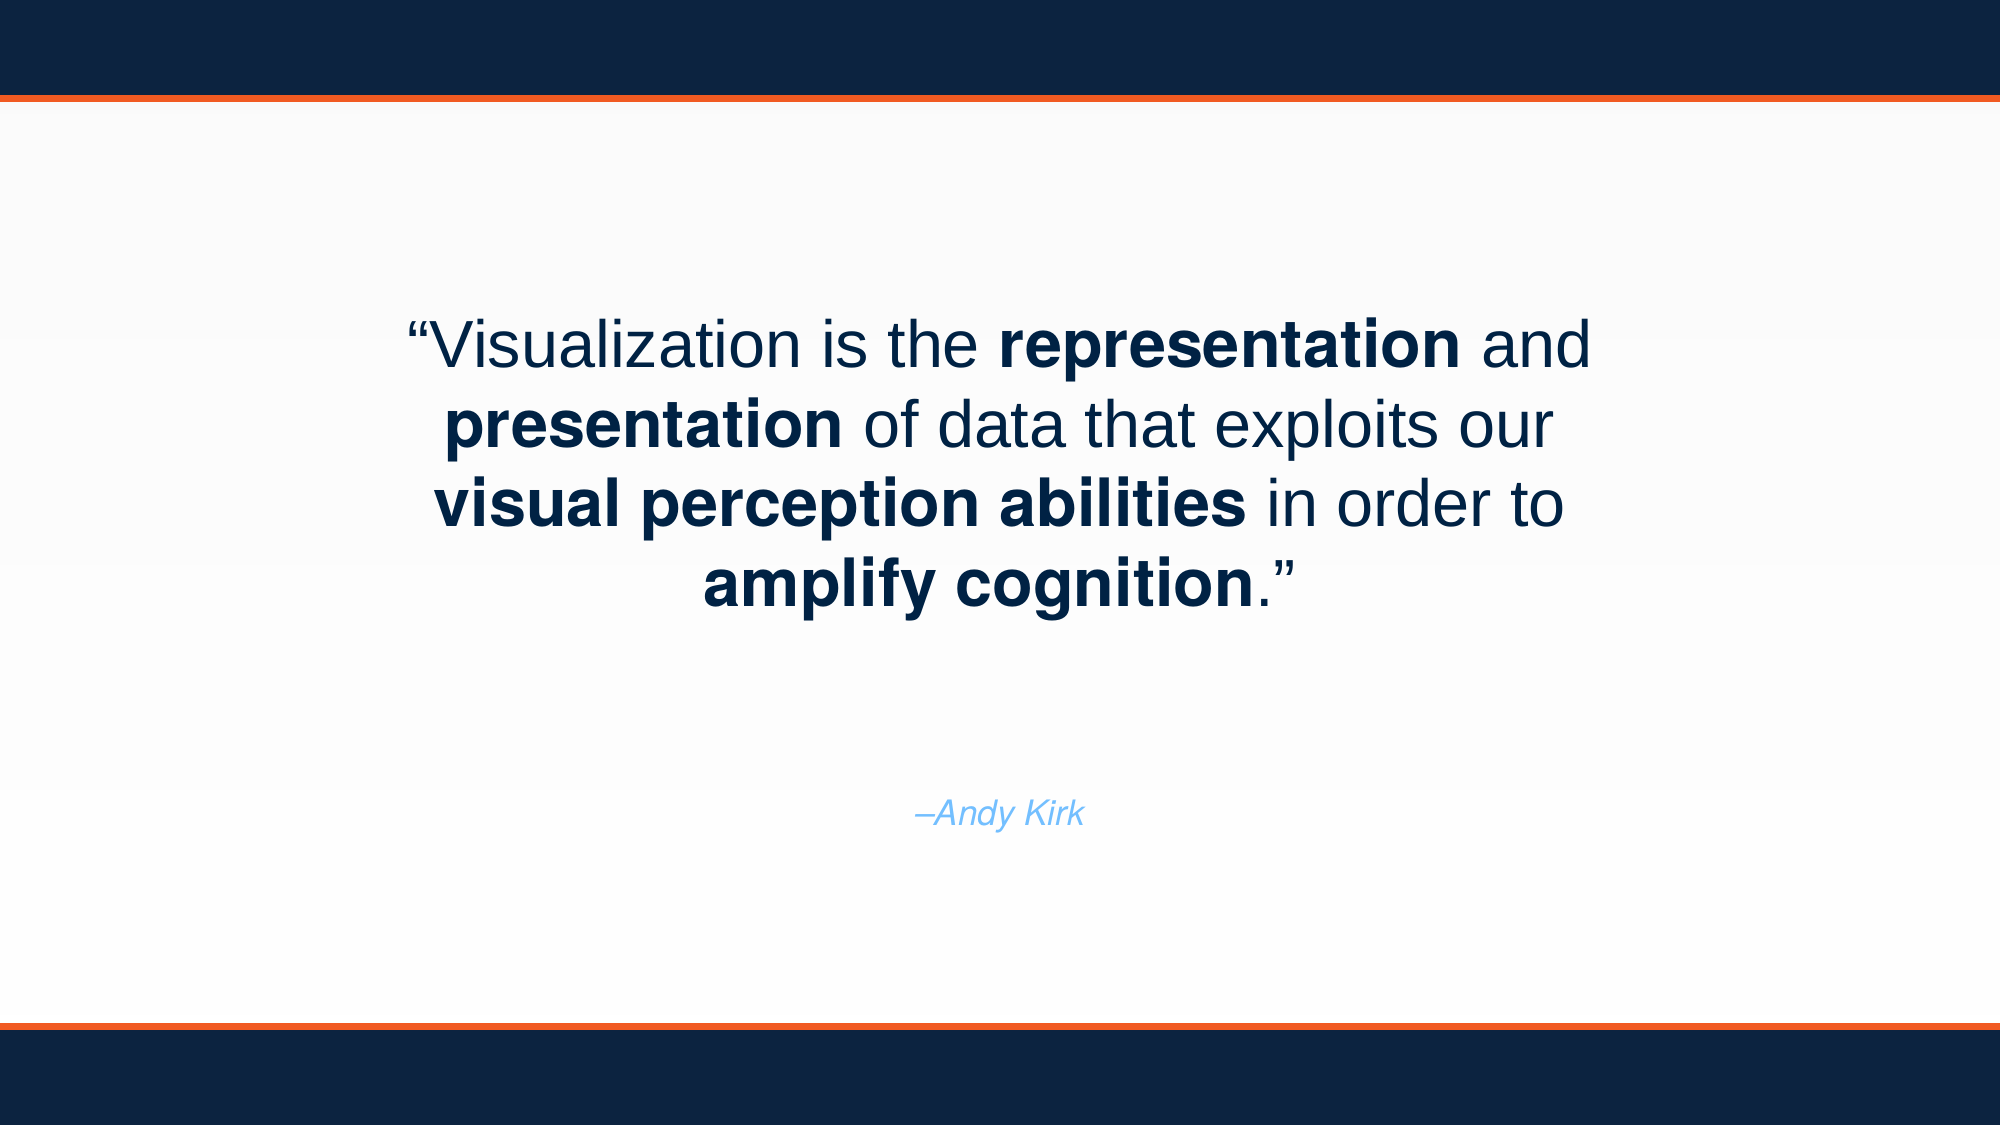

“Visualization is the representation and presentation of data that exploits our visual perception abilities in order to amplify cognition.”
–Andy Kirk